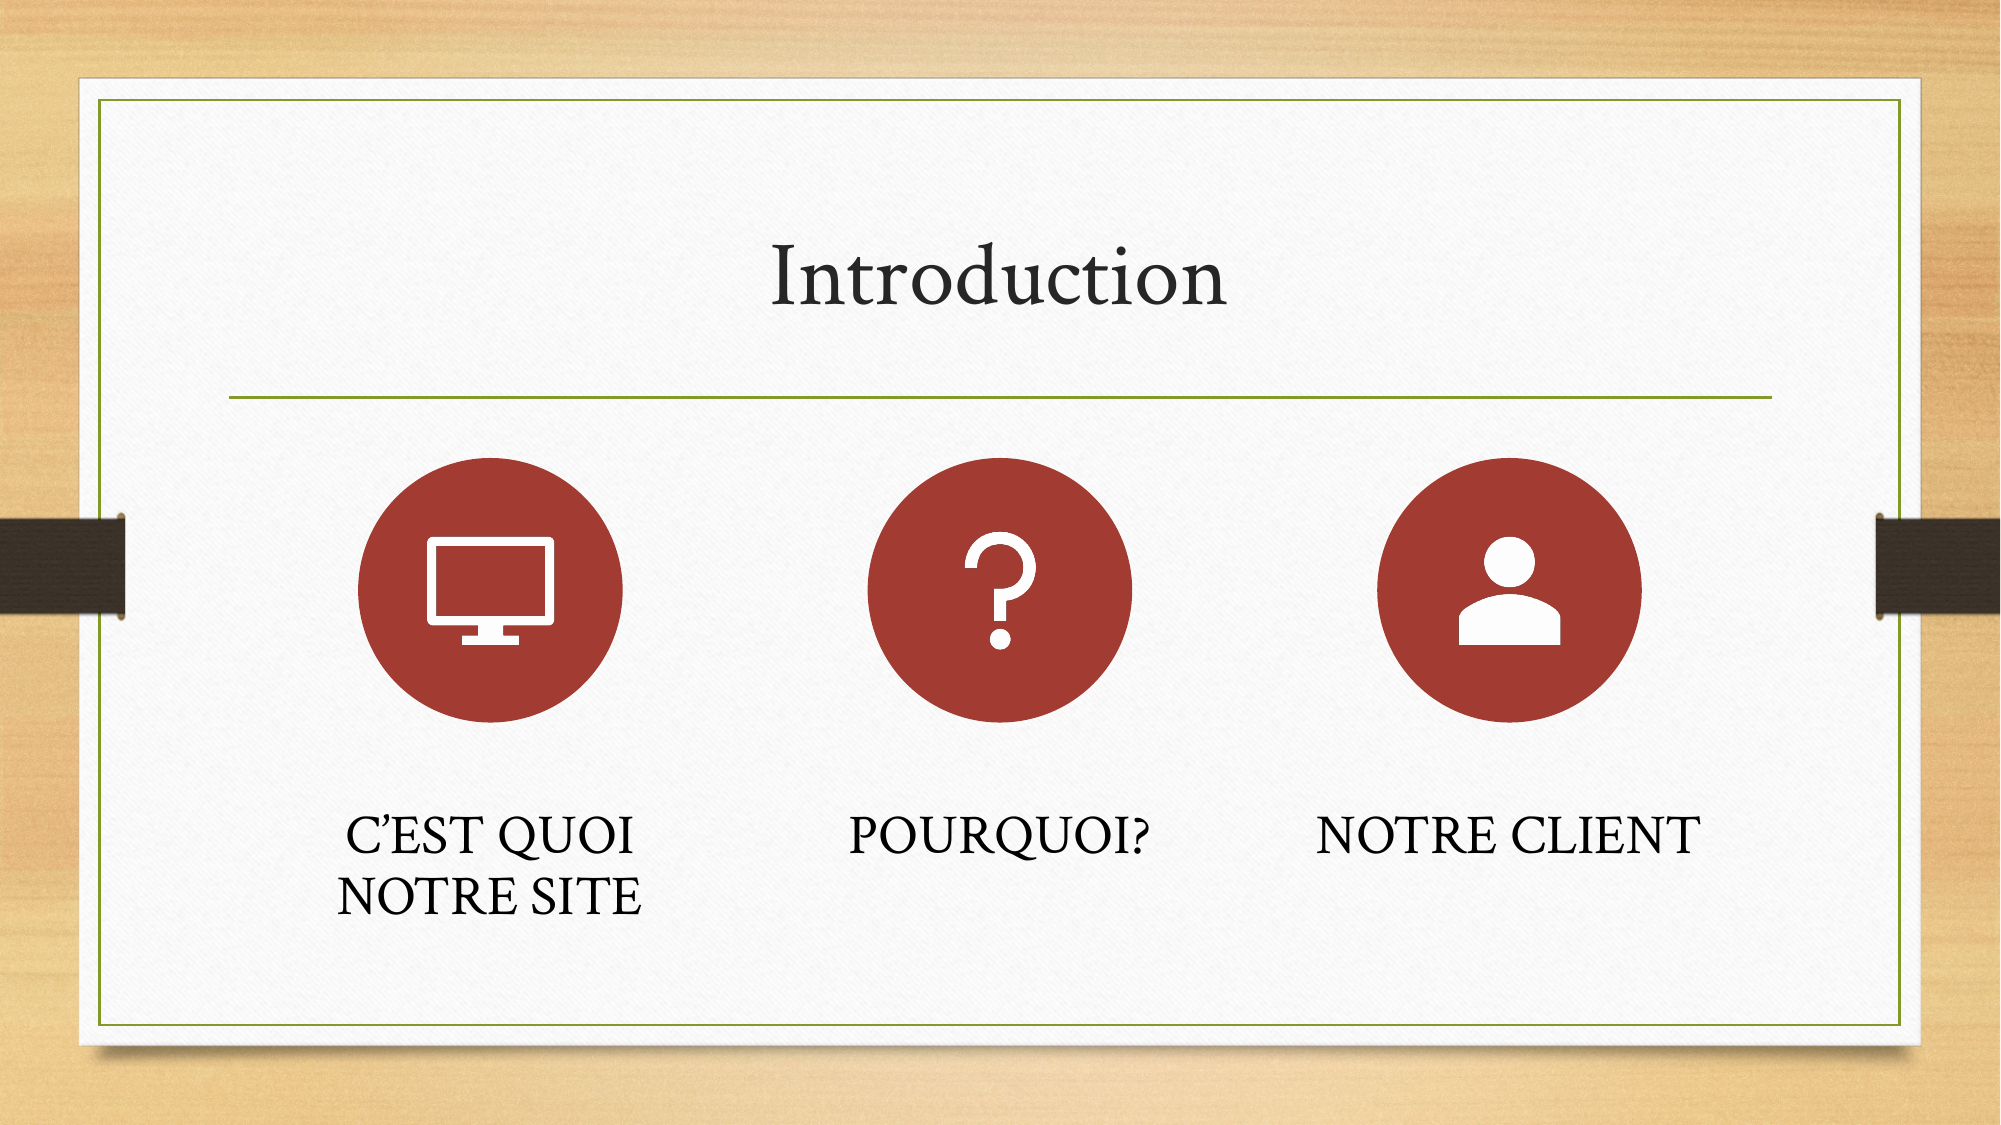

# Introduction
C’est quoi notre site
Pourquoi?
Notre client